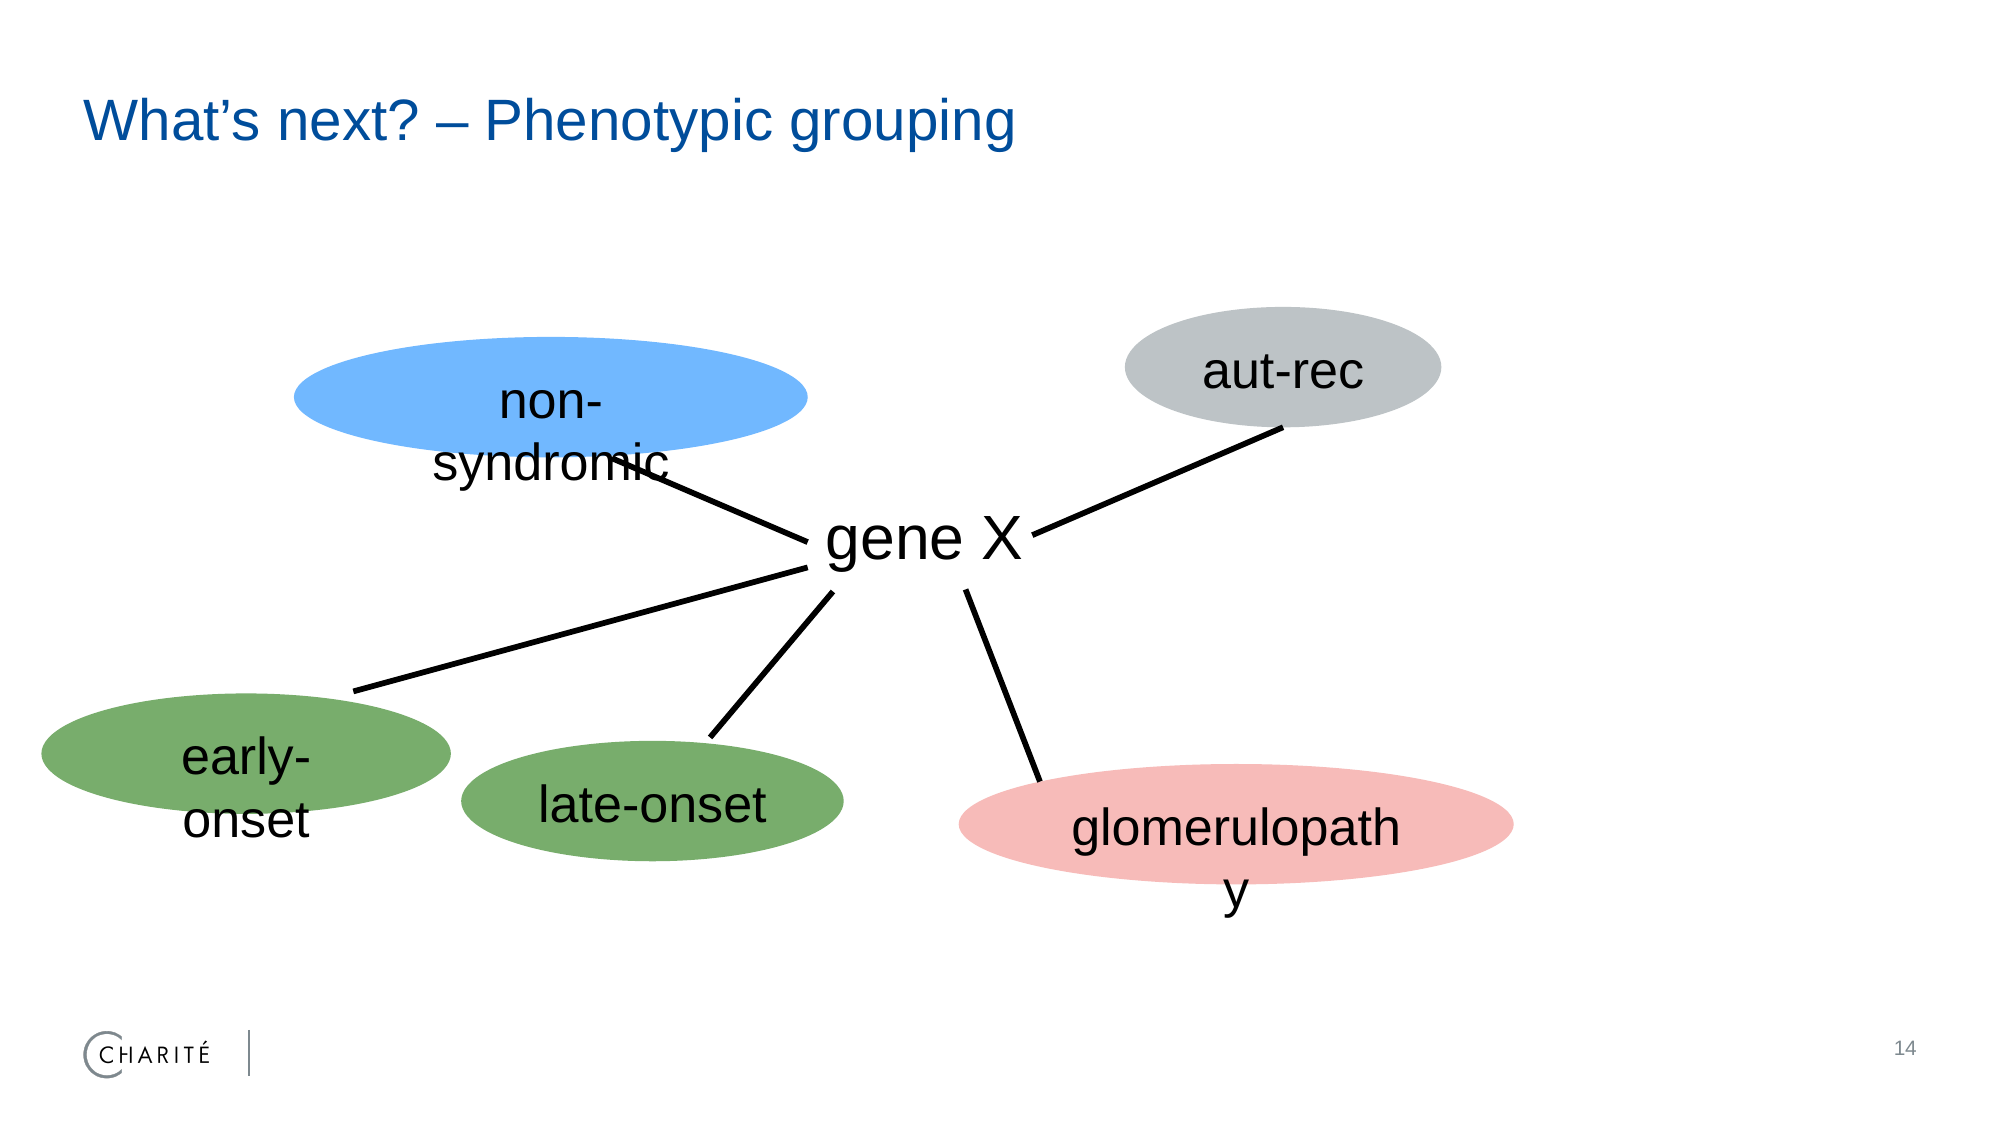

# What’s next? – Phenotypic grouping
aut-rec
non-syndromic
gene X
early-onset
late-onset
glomerulopathy
14